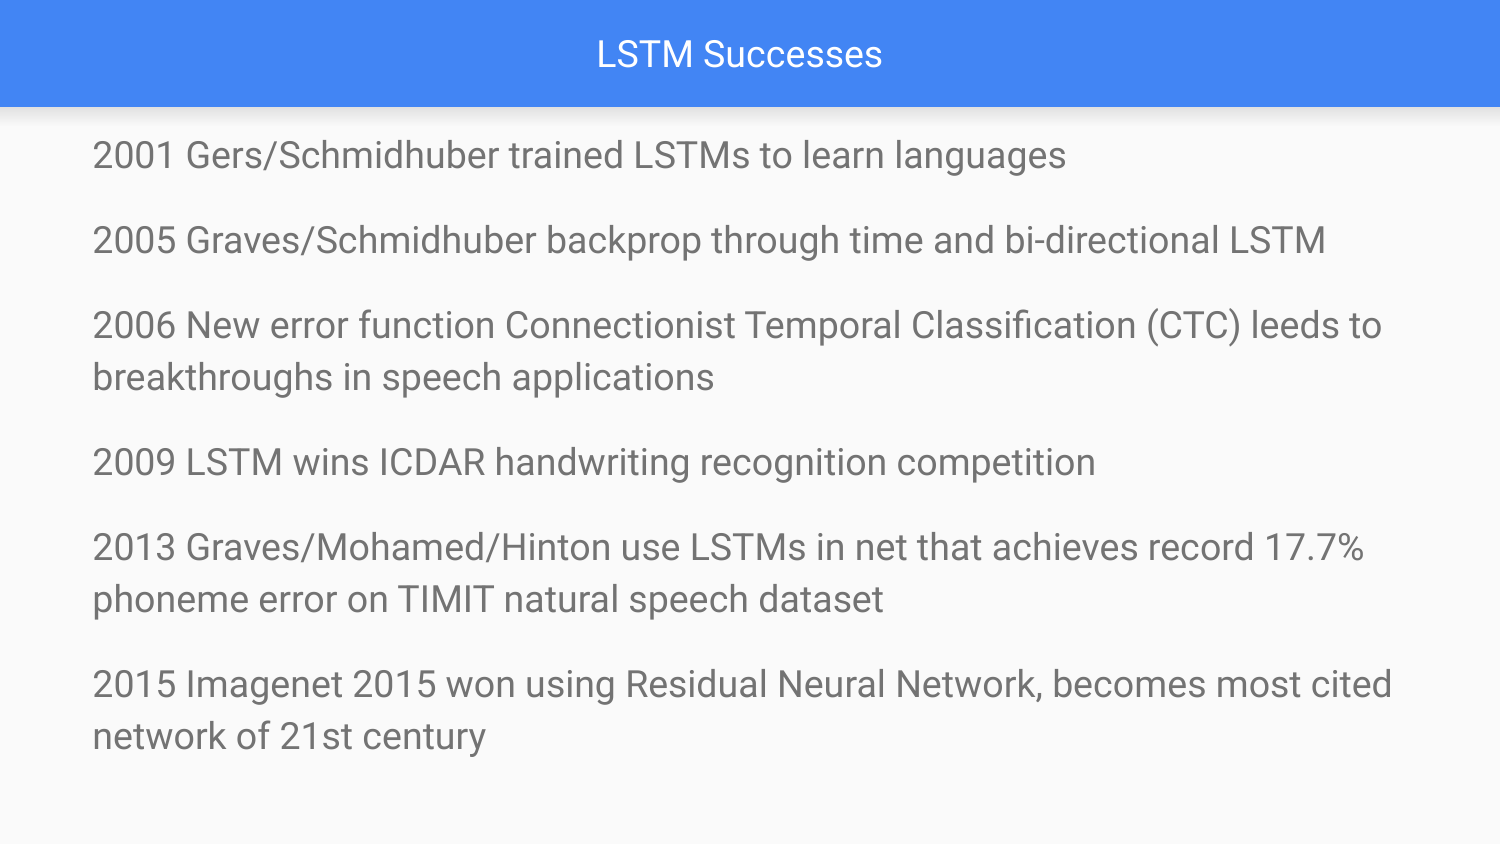

# LSTM Successes
2001 Gers/Schmidhuber trained LSTMs to learn languages
2005 Graves/Schmidhuber backprop through time and bi-directional LSTM
2006 New error function Connectionist Temporal Classification (CTC) leeds to breakthroughs in speech applications
2009 LSTM wins ICDAR handwriting recognition competition
2013 Graves/Mohamed/Hinton use LSTMs in net that achieves record 17.7% phoneme error on TIMIT natural speech dataset
2015 Imagenet 2015 won using Residual Neural Network, becomes most cited network of 21st century